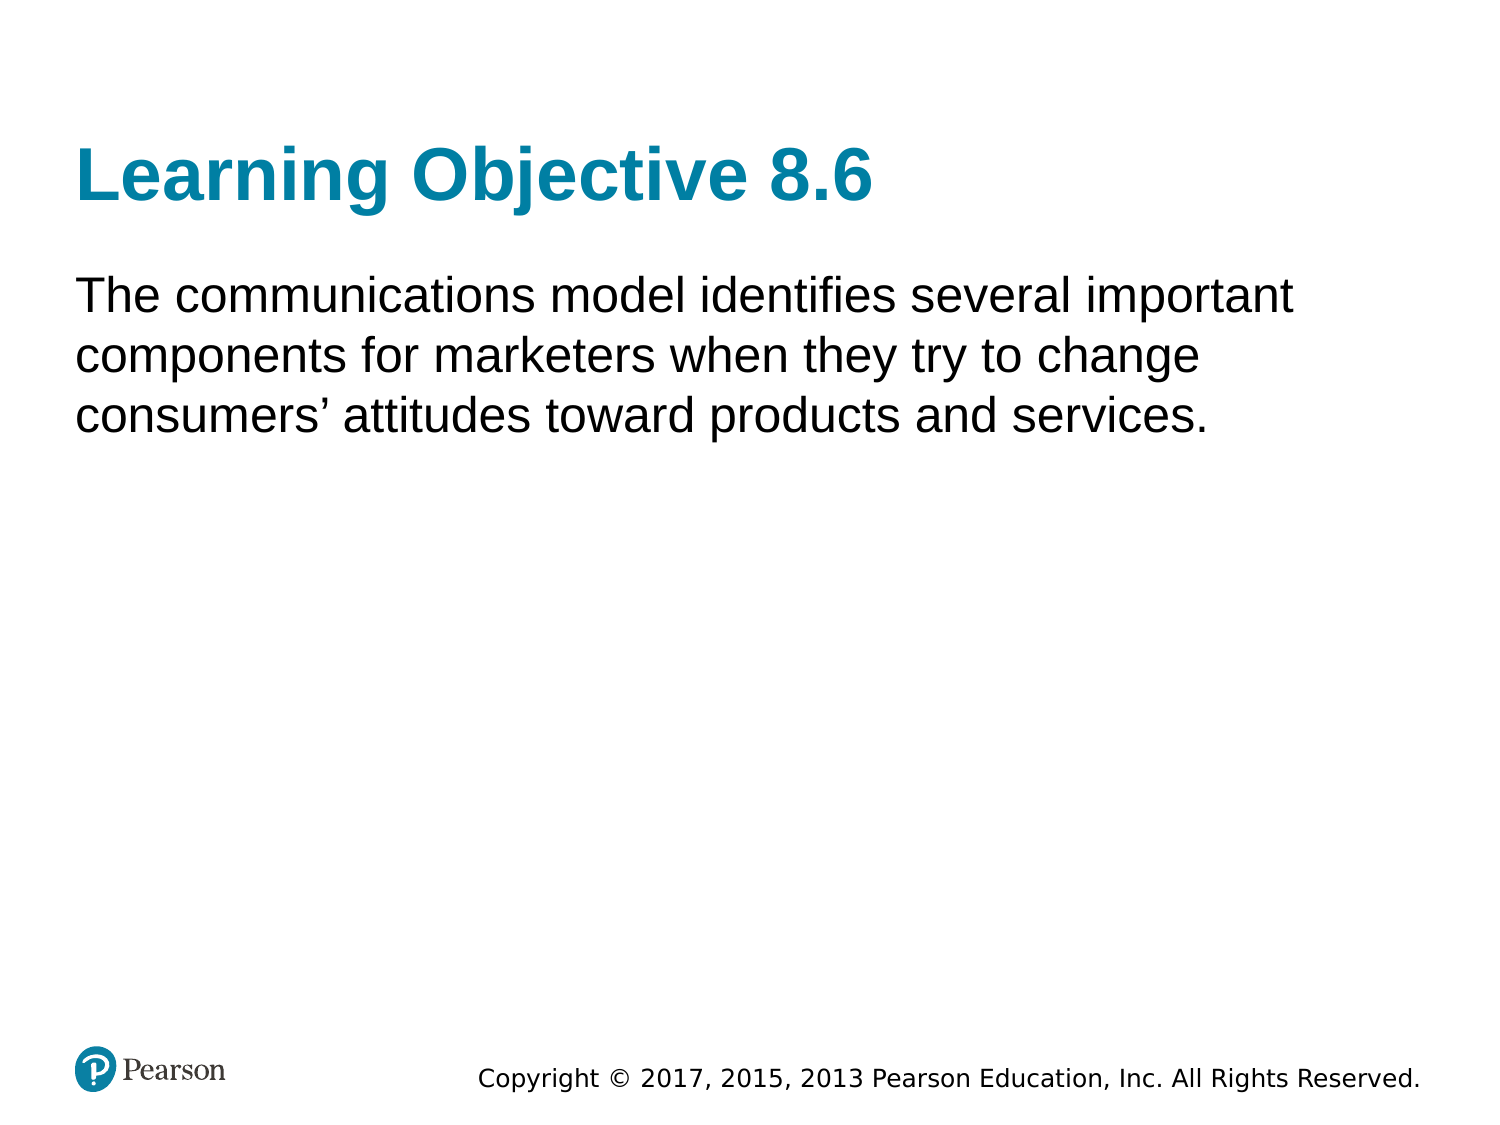

# Learning Objective 8.6
The communications model identifies several important components for marketers when they try to change consumers’ attitudes toward products and services.